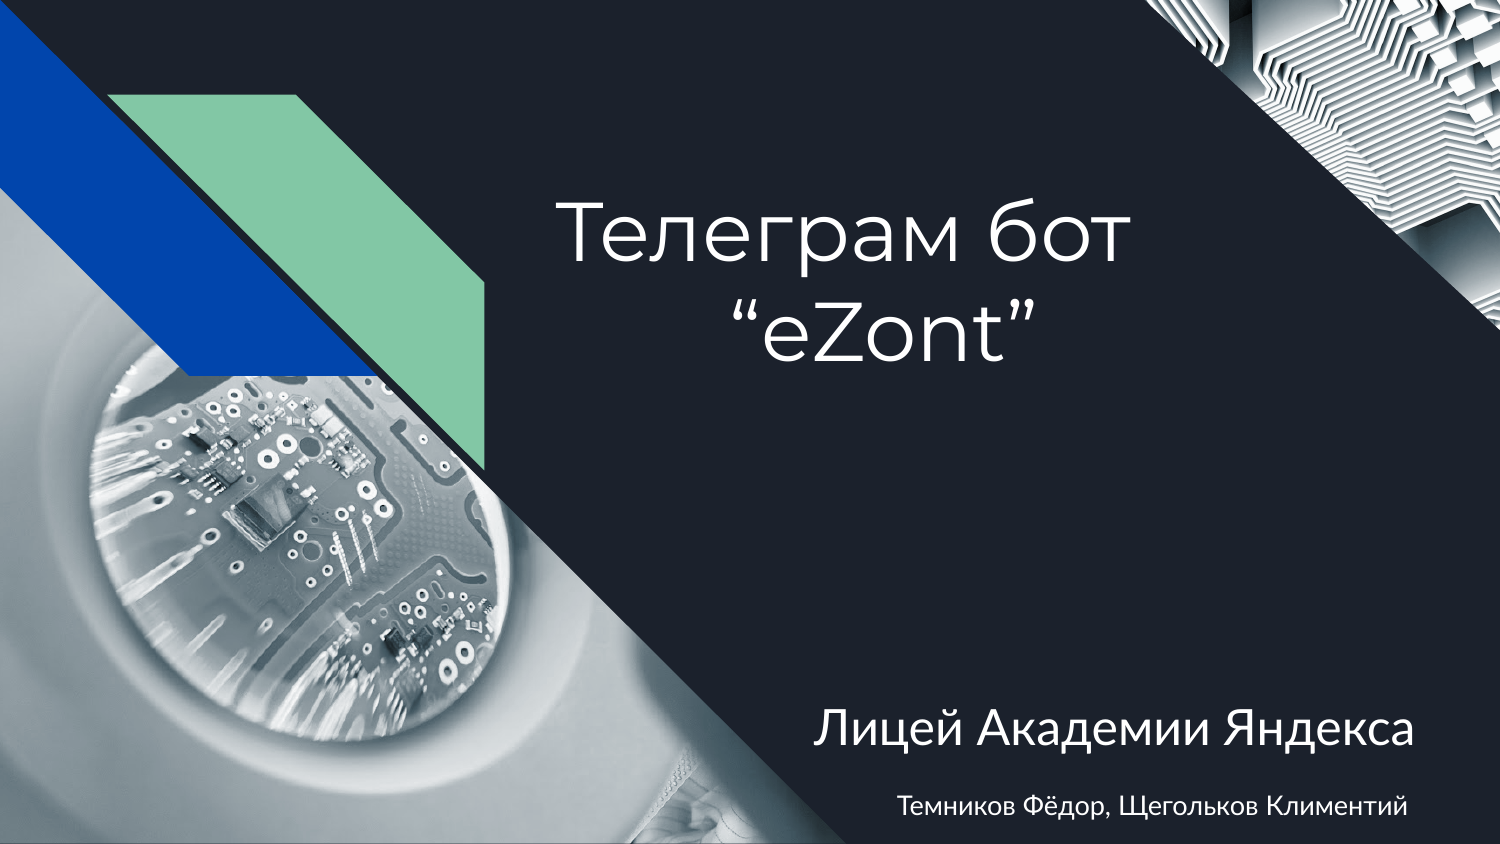

# Телеграм бот
        “eZont”
Лицей Академии Яндекса
Темников Фёдор, Щегольков Климентий